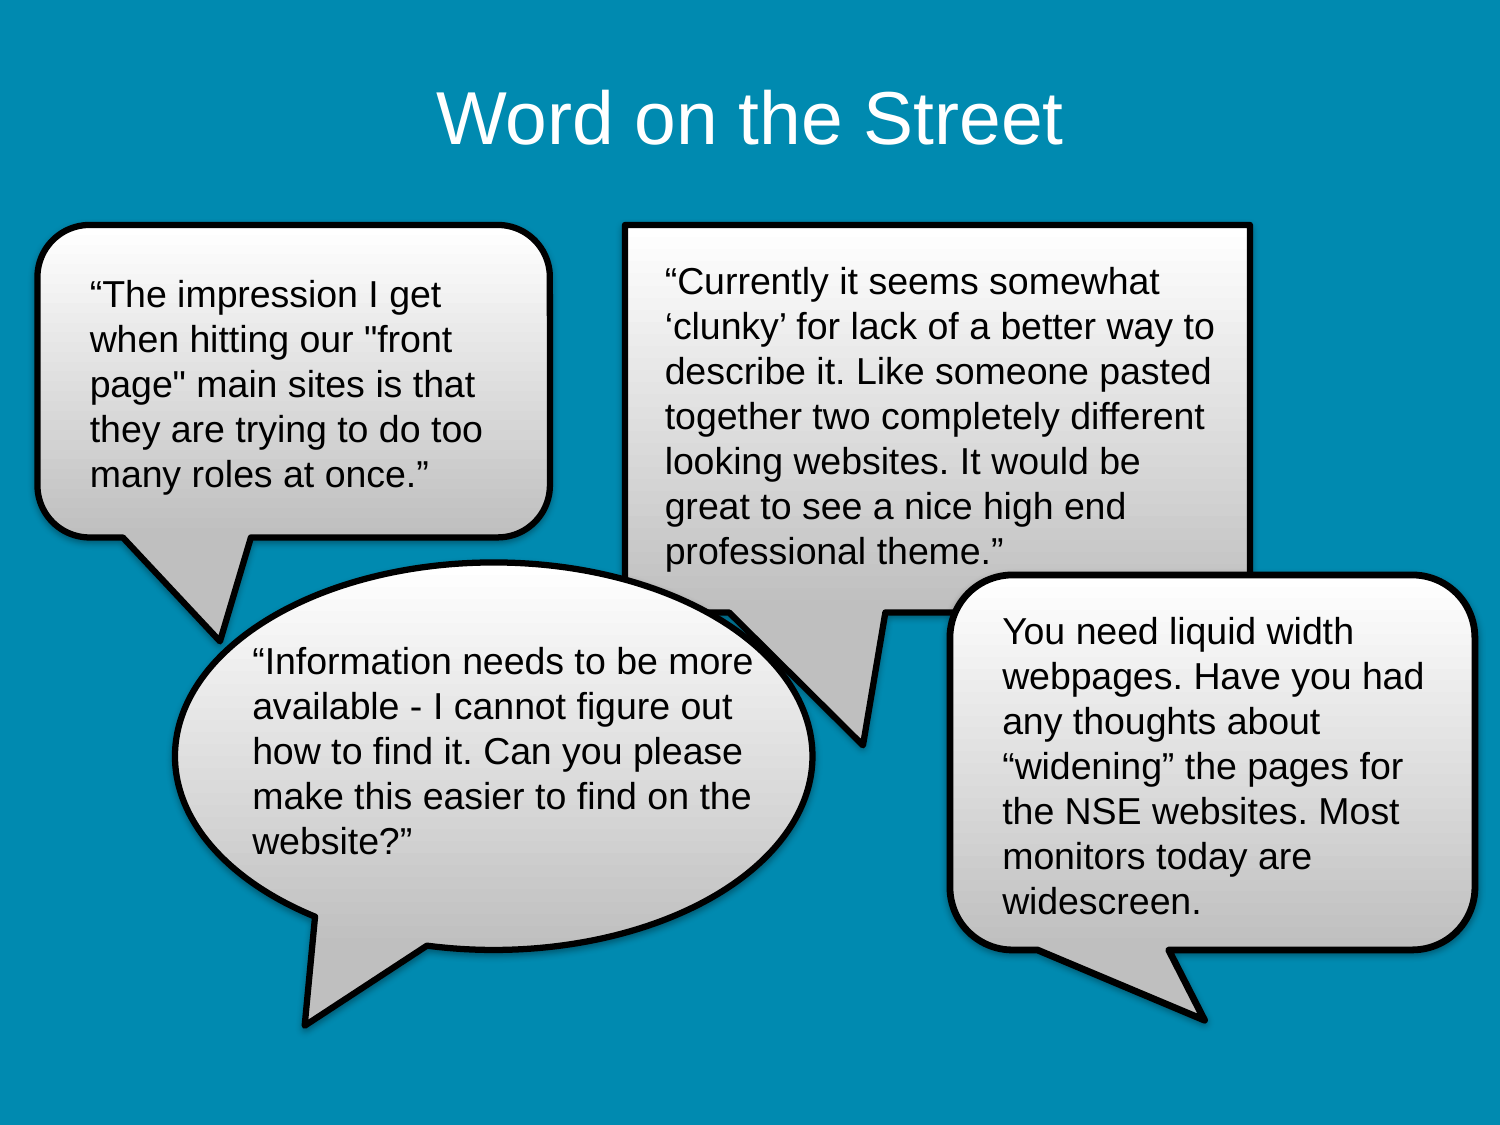

Word on the Street

“The impression I get when hitting our "front page" main sites is that
they are trying to do too many roles at once.”

“Currently it seems somewhat ‘clunky’ for lack of a better way to describe it. Like someone pasted together two completely different looking websites. It would be great to see a nice high end professional theme.”

“Information needs to be more available - I cannot figure out how to find it. Can you please make this easier to find on the website?”

You need liquid width webpages. Have you had any thoughts about “widening” the pages for the NSE websites. Most monitors today are widescreen.